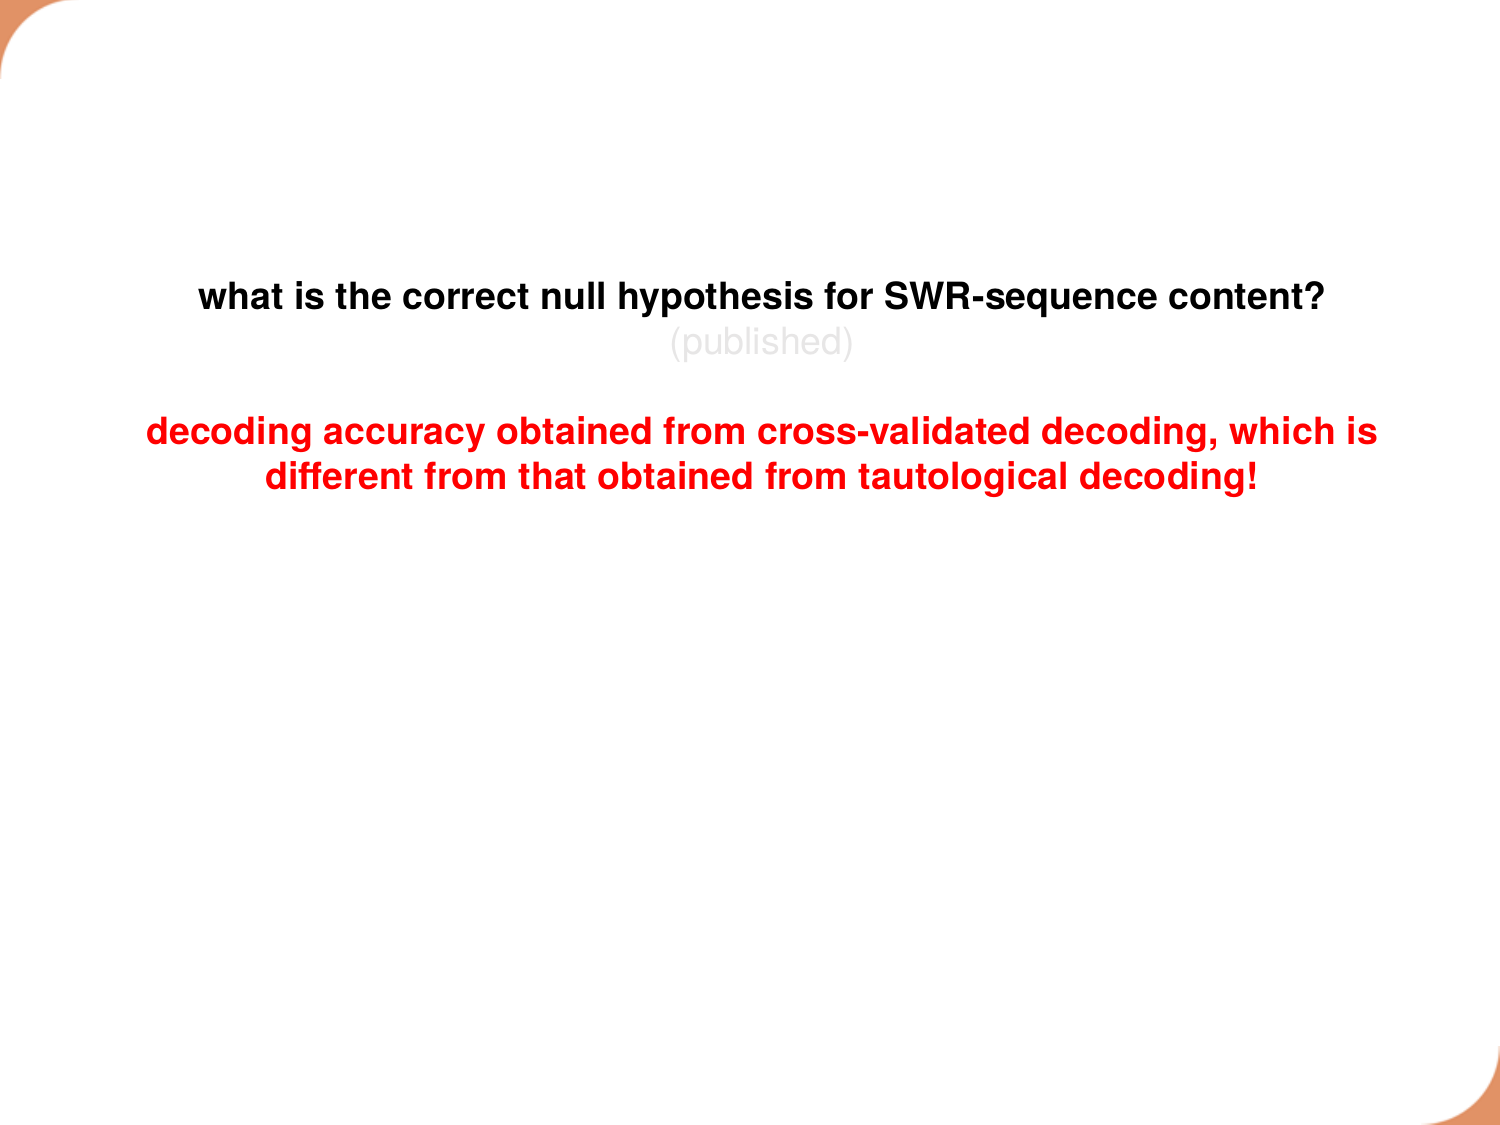

what is the correct null hypothesis for SWR-sequence content?
(published)

decoding accuracy obtained from cross-validated decoding, which is different from that obtained from tautological decoding!